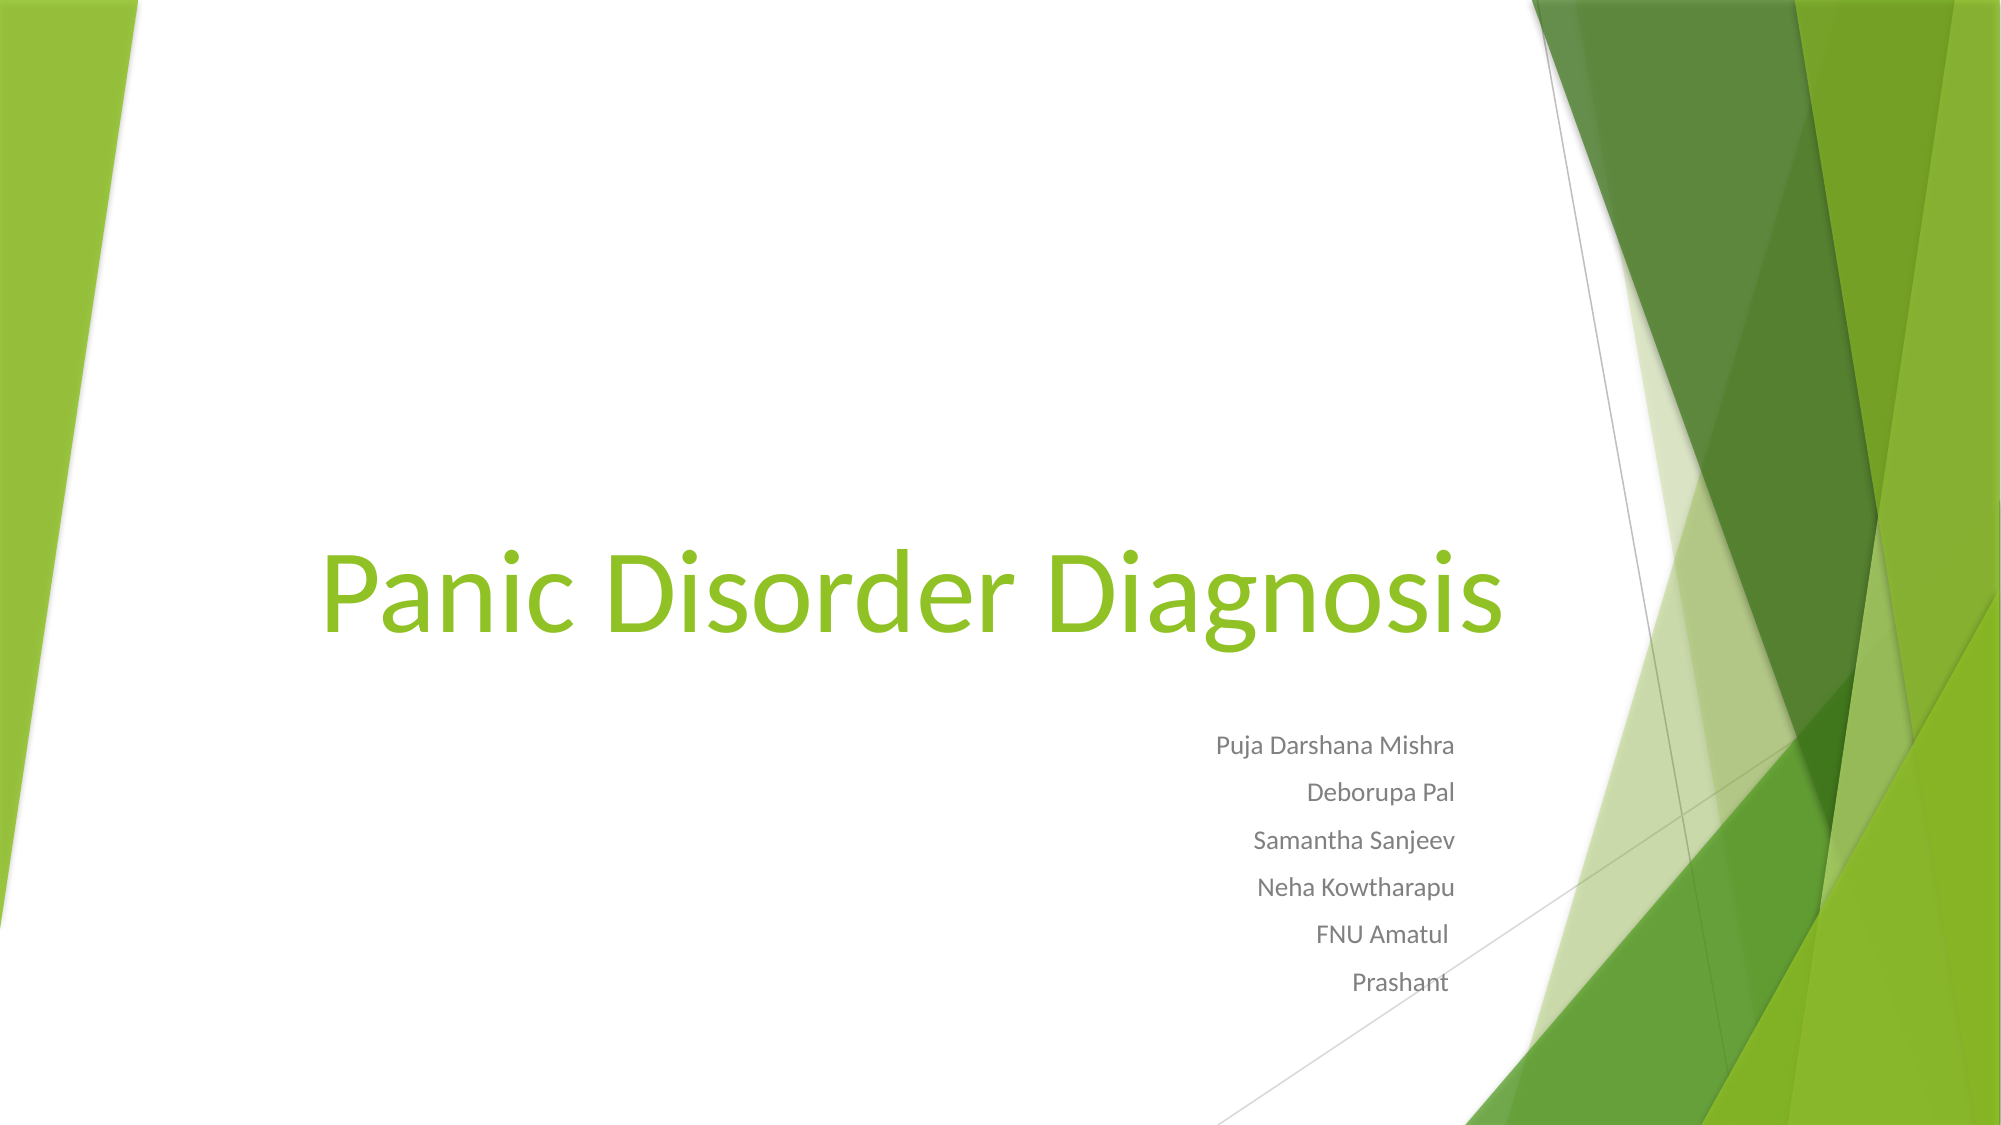

# Panic Disorder Diagnosis
Puja Darshana Mishra
Deborupa Pal
Samantha Sanjeev
Neha Kowtharapu
FNU Amatul
Prashant